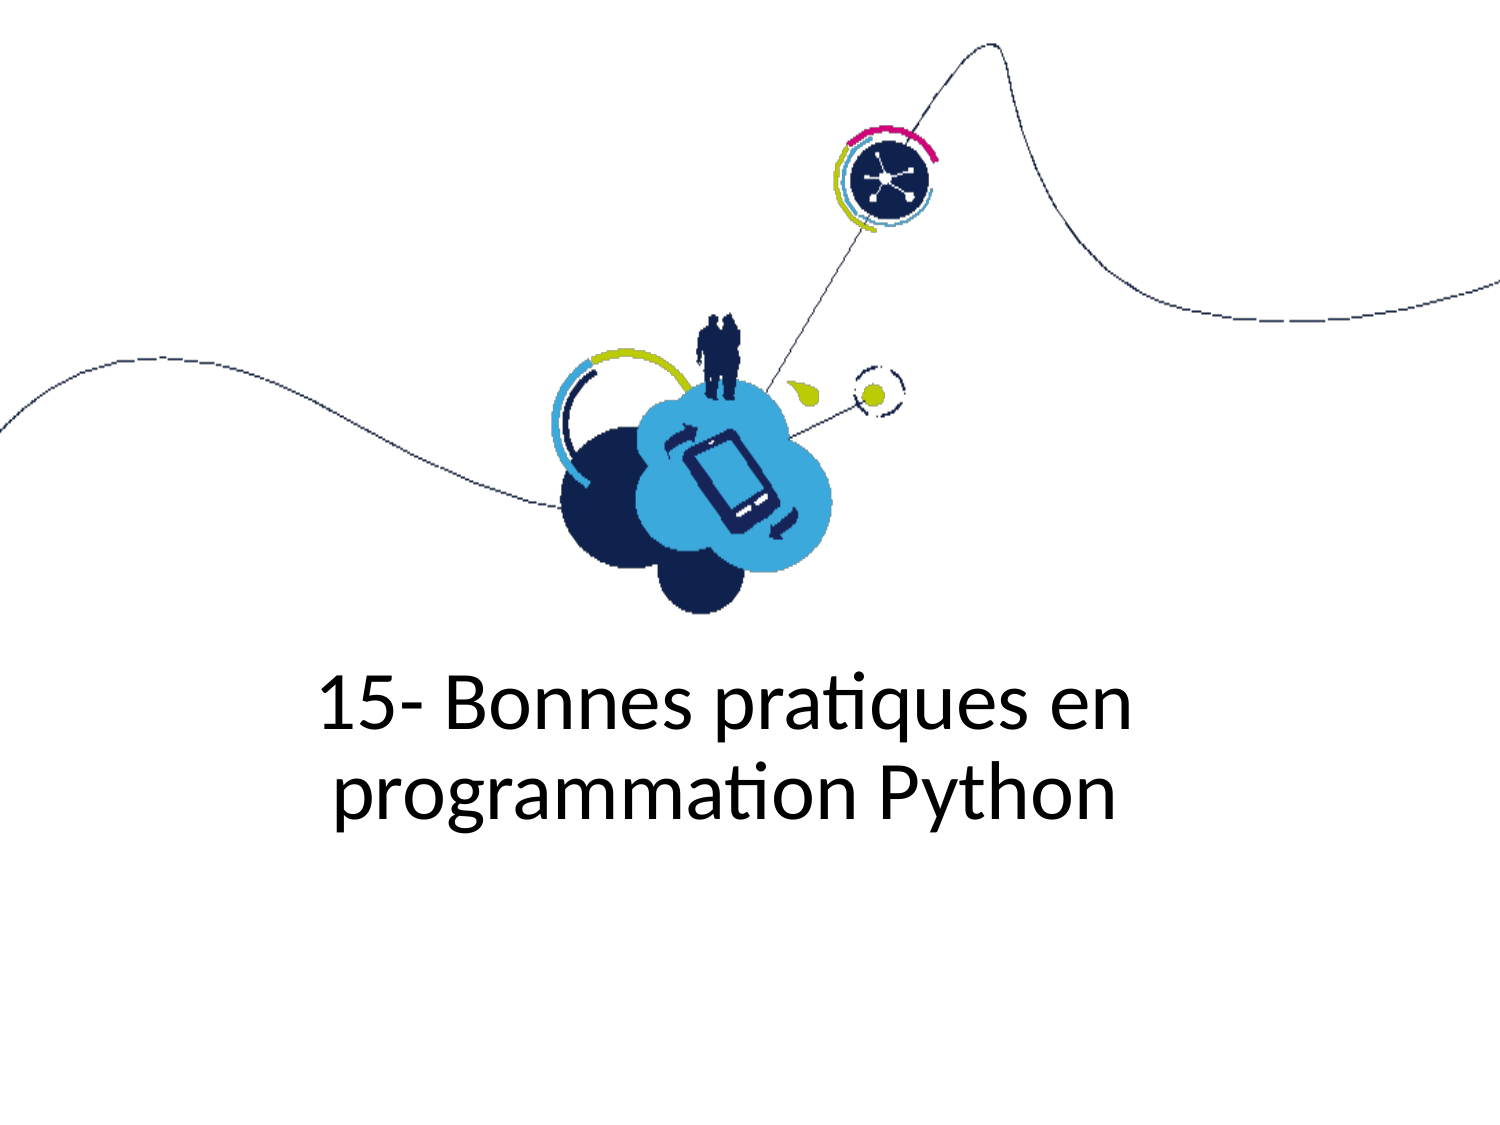

# 15- Bonnes pratiques en programmation Python